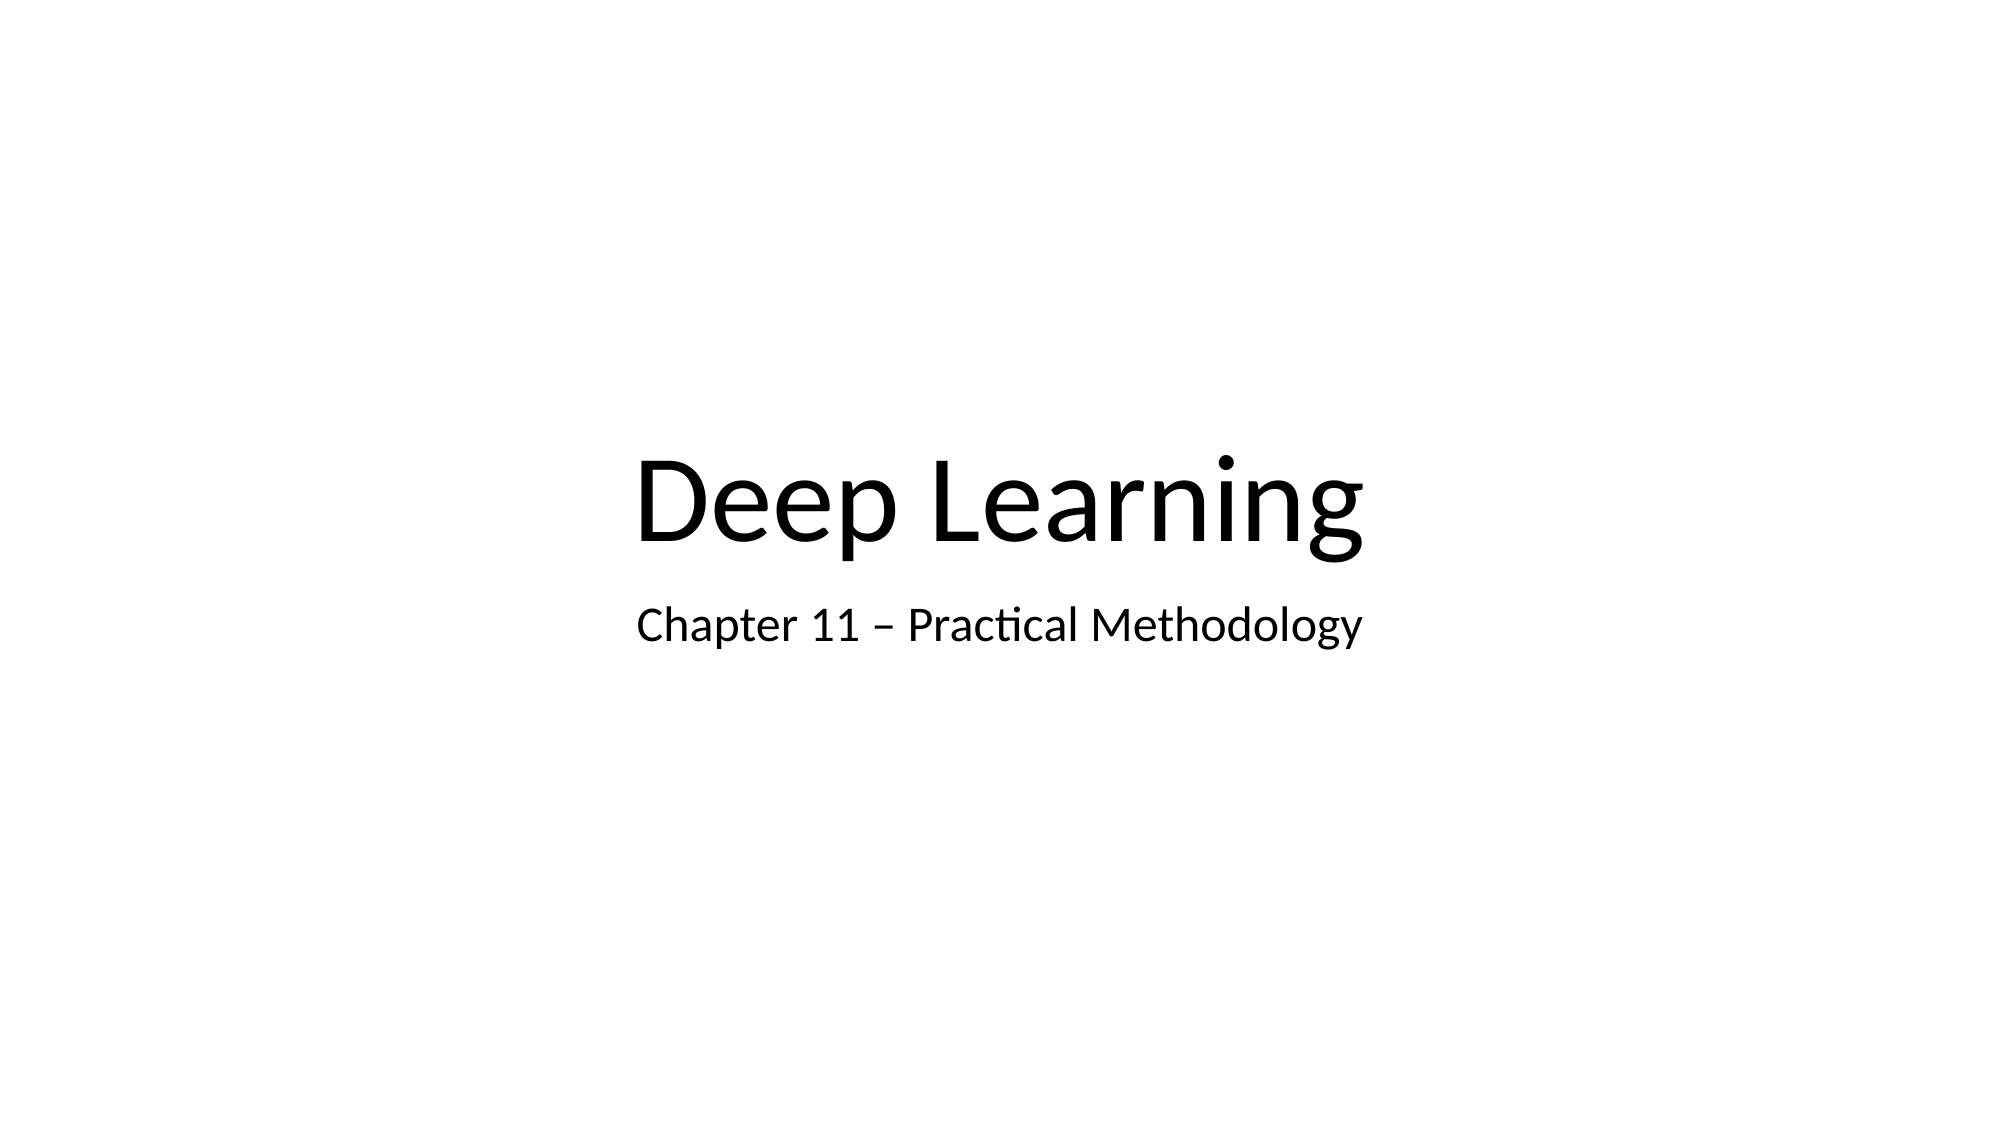

# Deep Learning
Chapter 11 – Practical Methodology